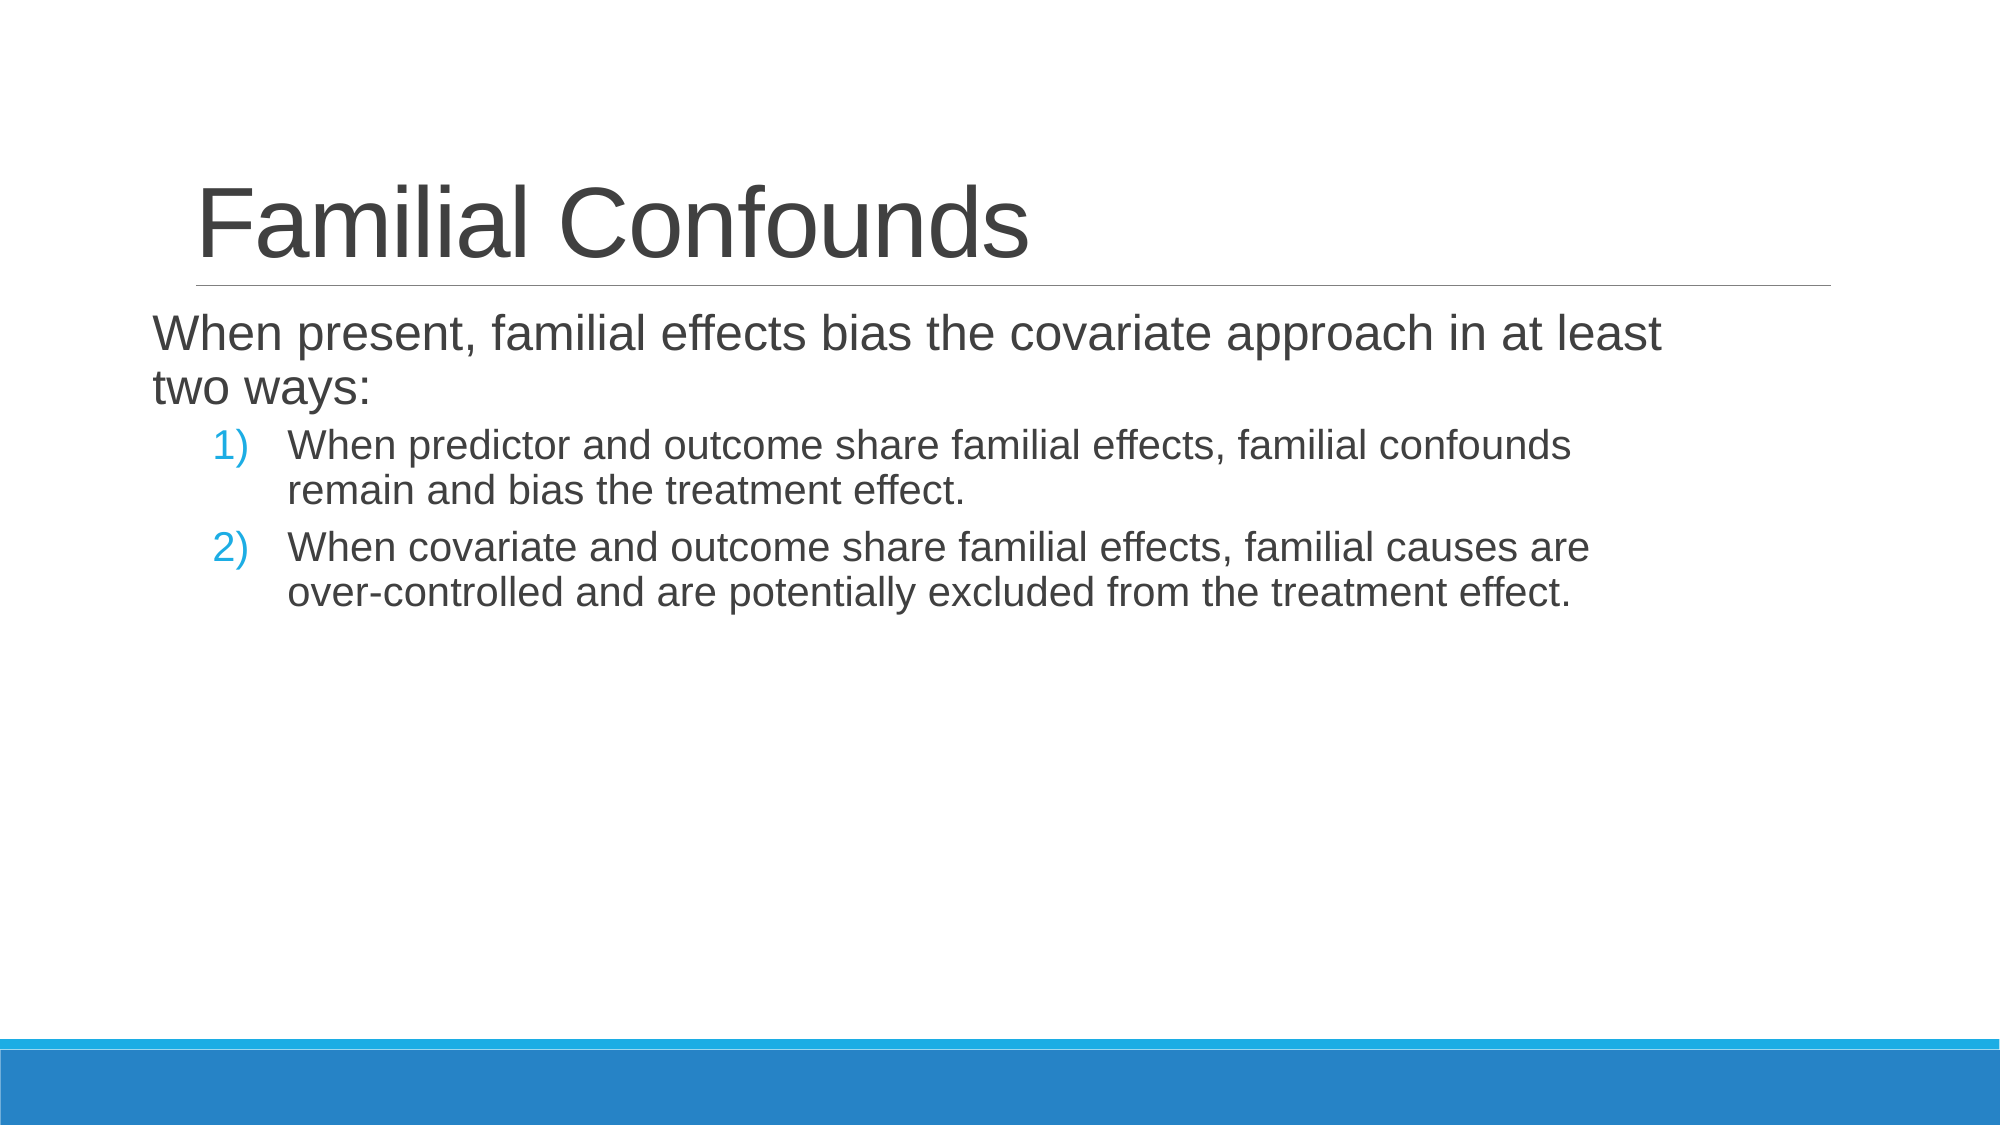

# Familial Confounds
When present, familial effects bias the covariate approach in at least two ways:
When predictor and outcome share familial effects, familial confounds remain and bias the treatment effect.
When covariate and outcome share familial effects, familial causes are over-controlled and are potentially excluded from the treatment effect.